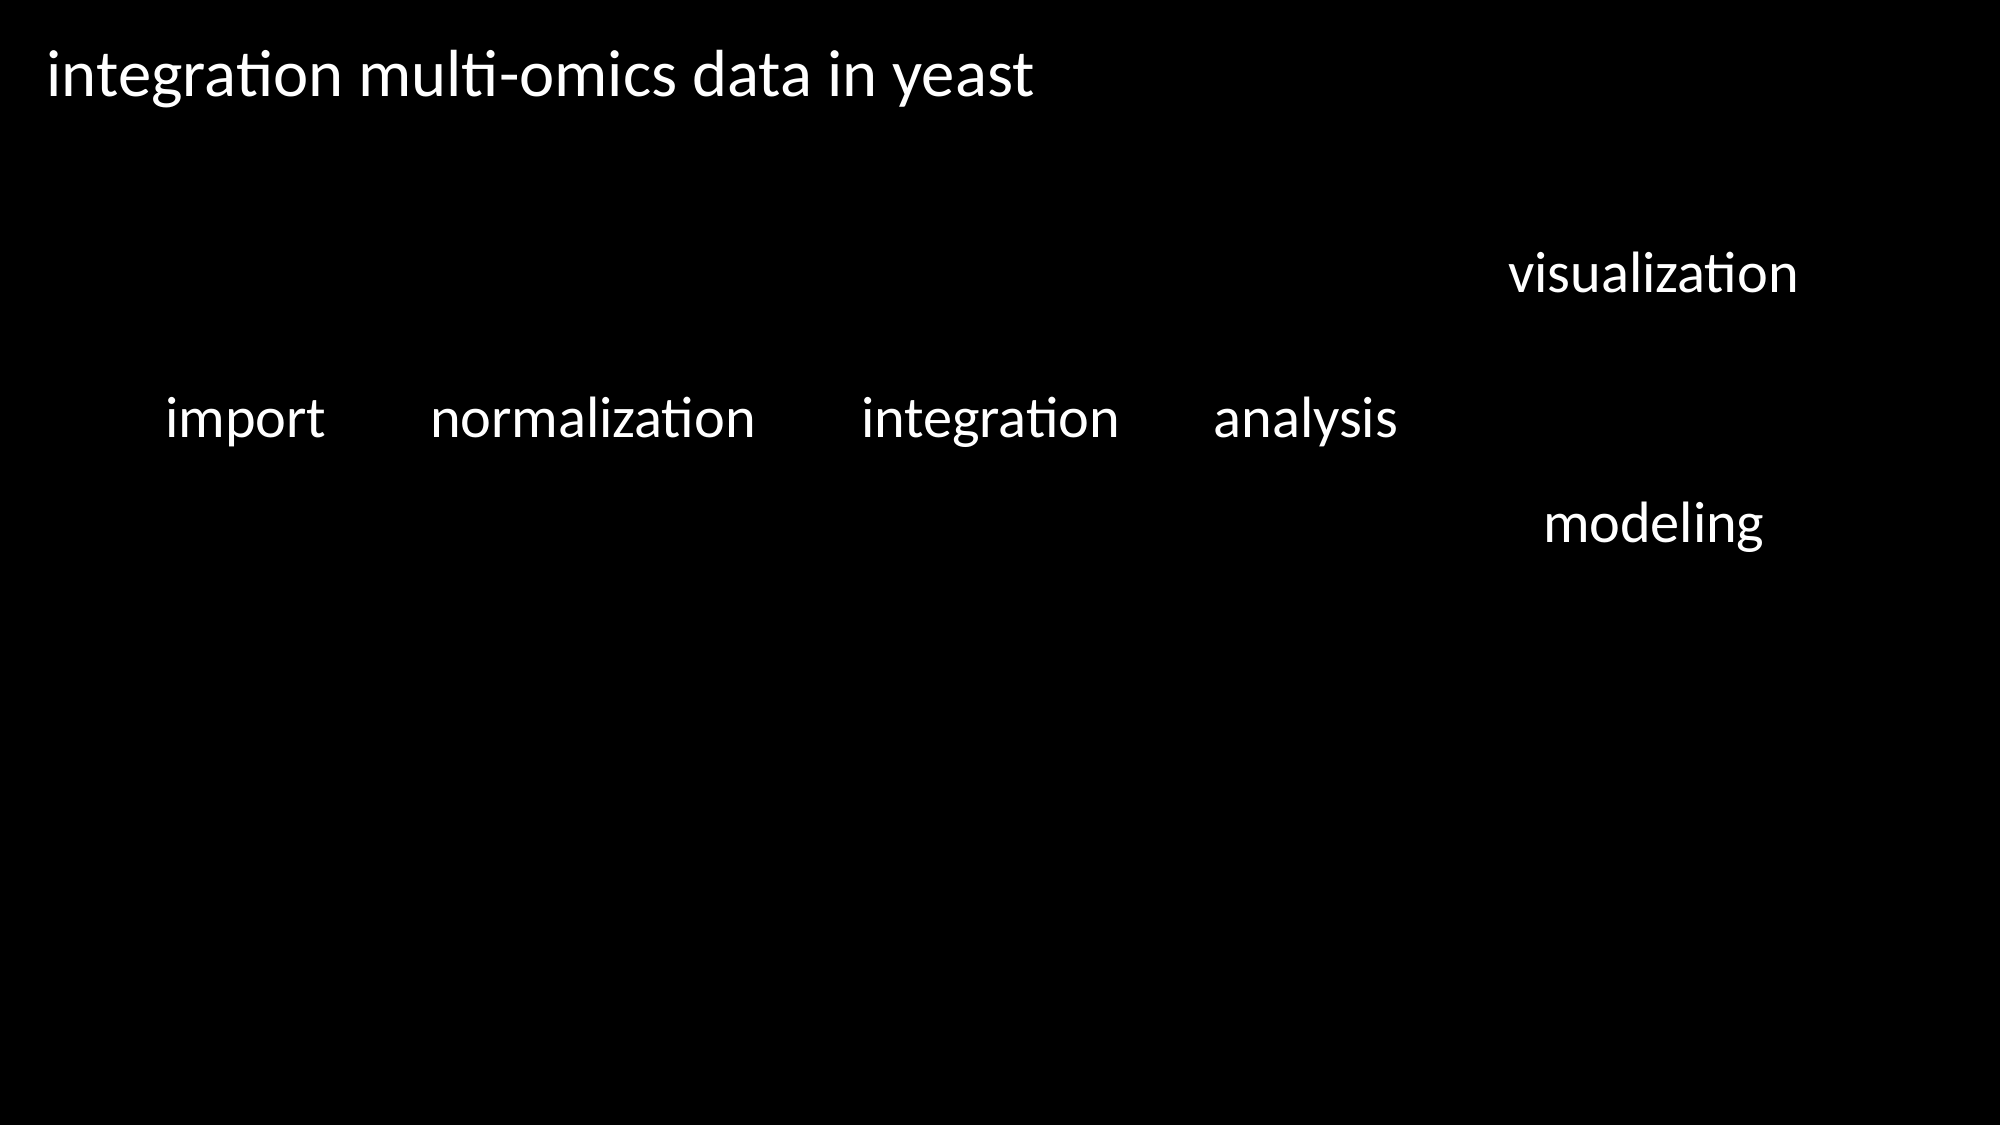

integration multi-omics data in yeast
visualization
import
normalization
integration
analysis
modeling